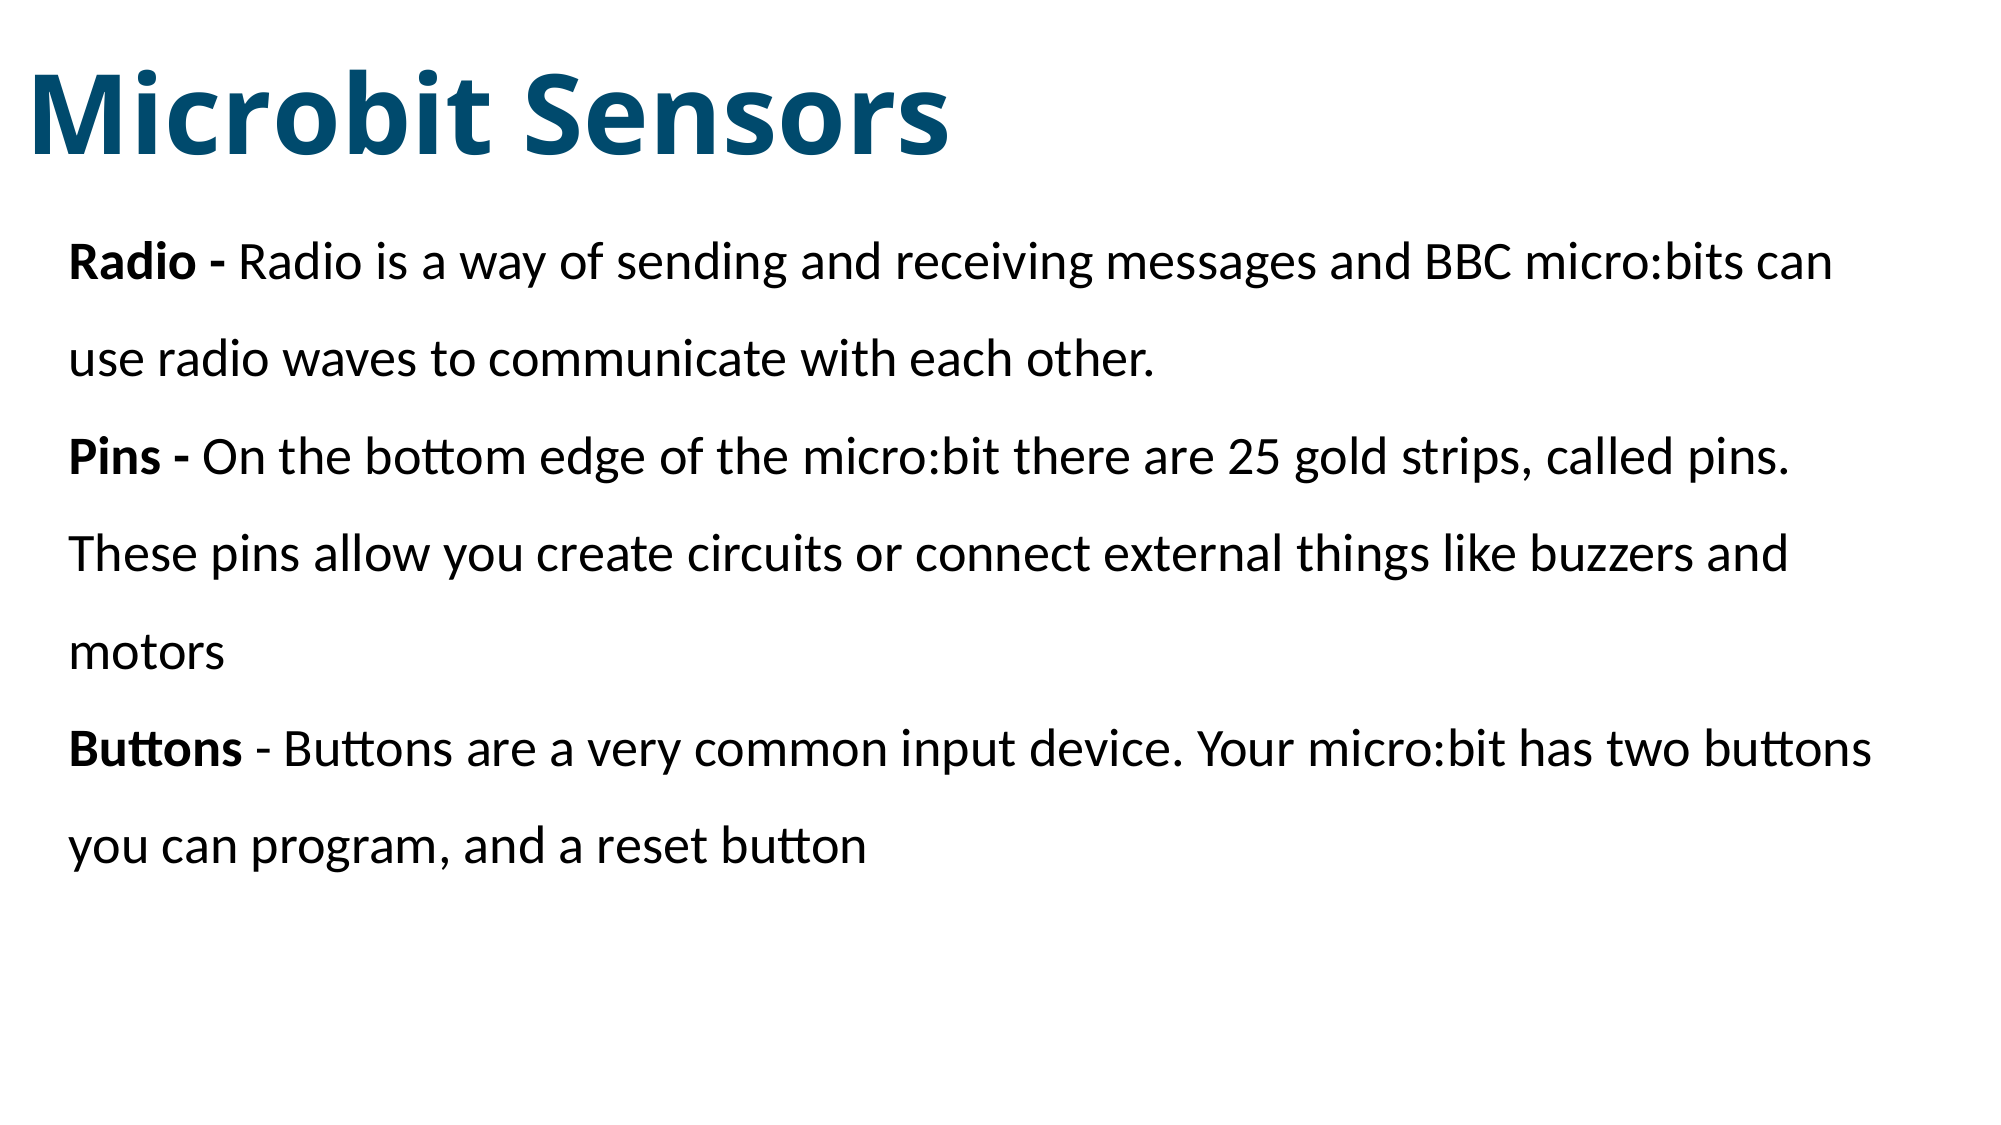

Microbit Sensors
Radio - Radio is a way of sending and receiving messages and BBC micro:bits can use radio waves to communicate with each other.
Pins - On the bottom edge of the micro:bit there are 25 gold strips, called pins. These pins allow you create circuits or connect external things like buzzers and motors
Buttons - Buttons are a very common input device. Your micro:bit has two buttons you can program, and a reset button